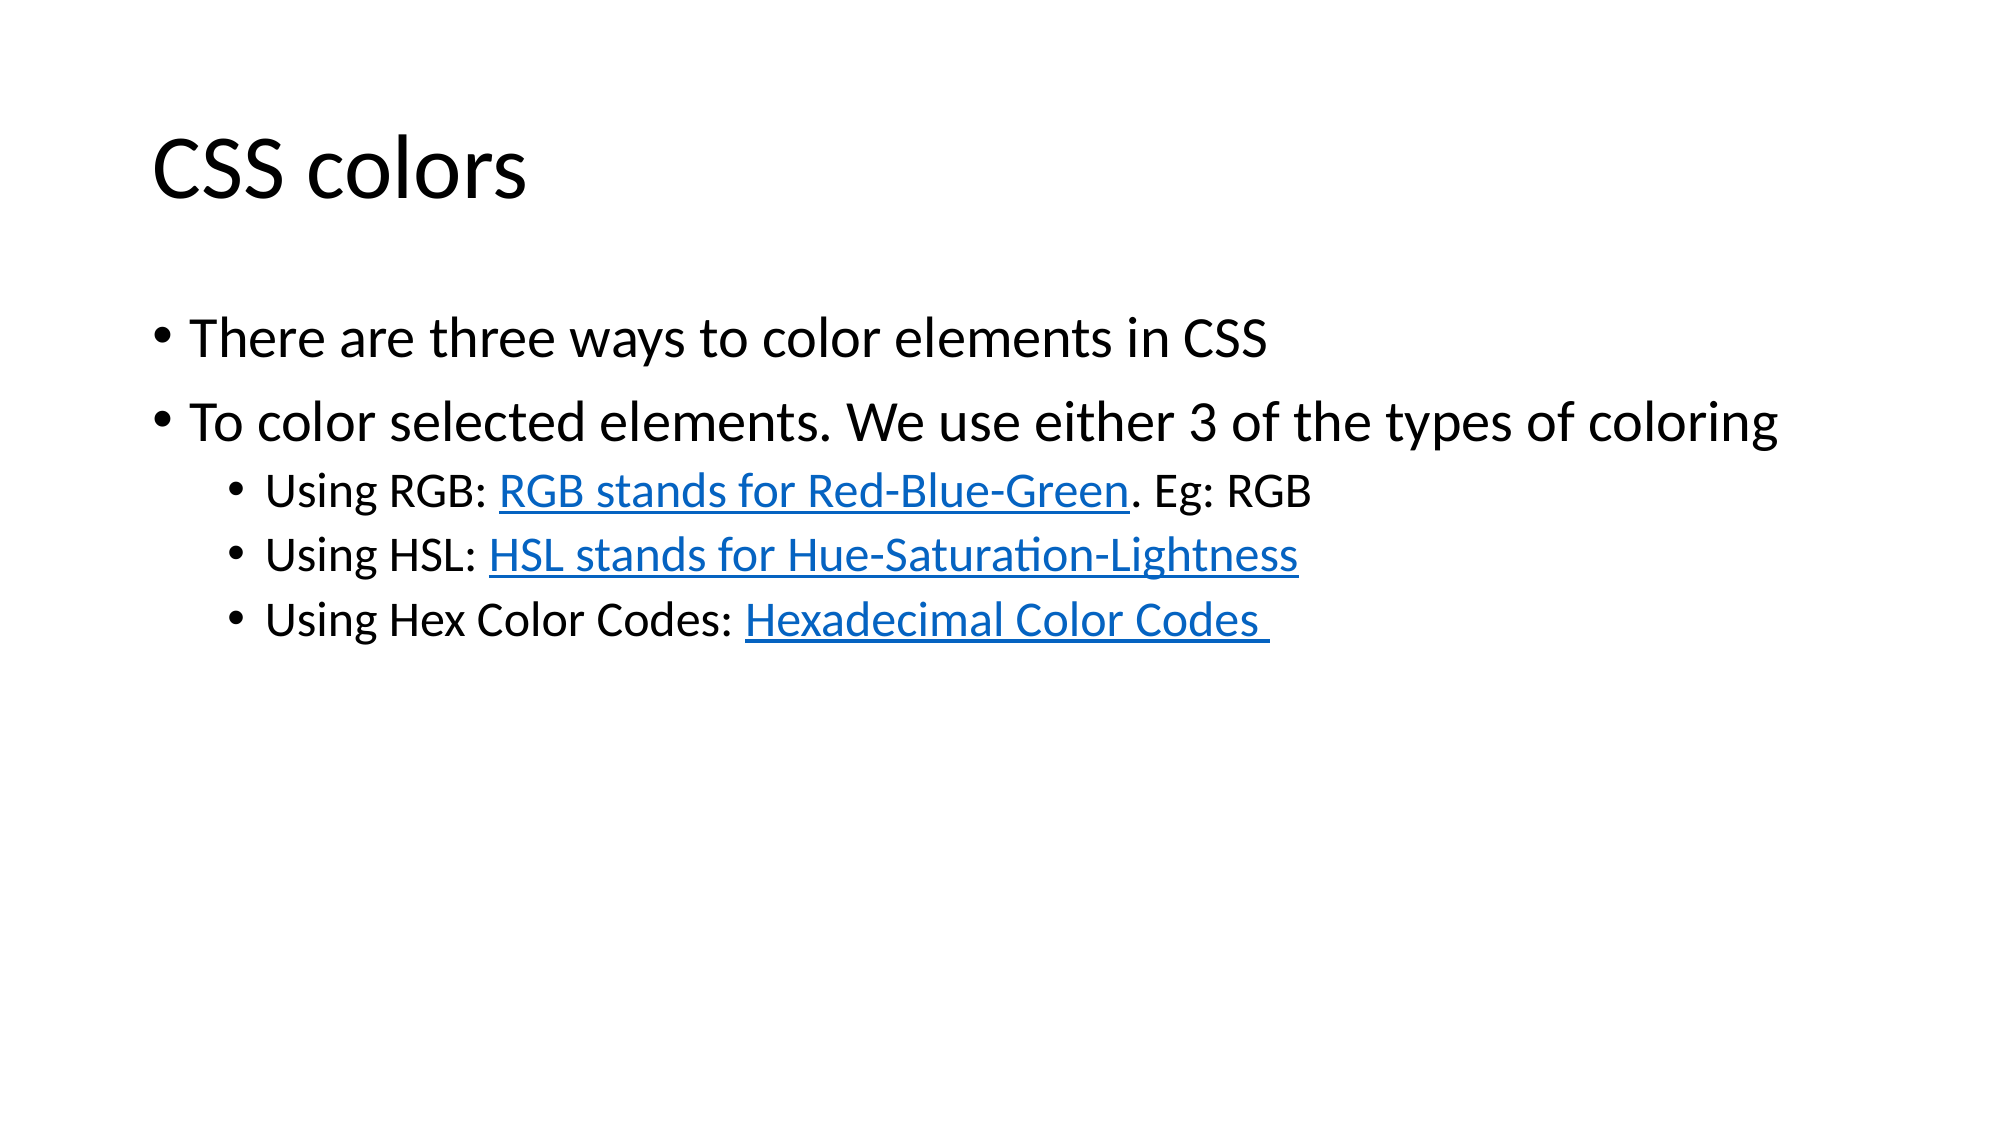

# CSS colors
There are three ways to color elements in CSS
To color selected elements. We use either 3 of the types of coloring
Using RGB: RGB stands for Red-Blue-Green. Eg: RGB
Using HSL: HSL stands for Hue-Saturation-Lightness
Using Hex Color Codes: Hexadecimal Color Codes